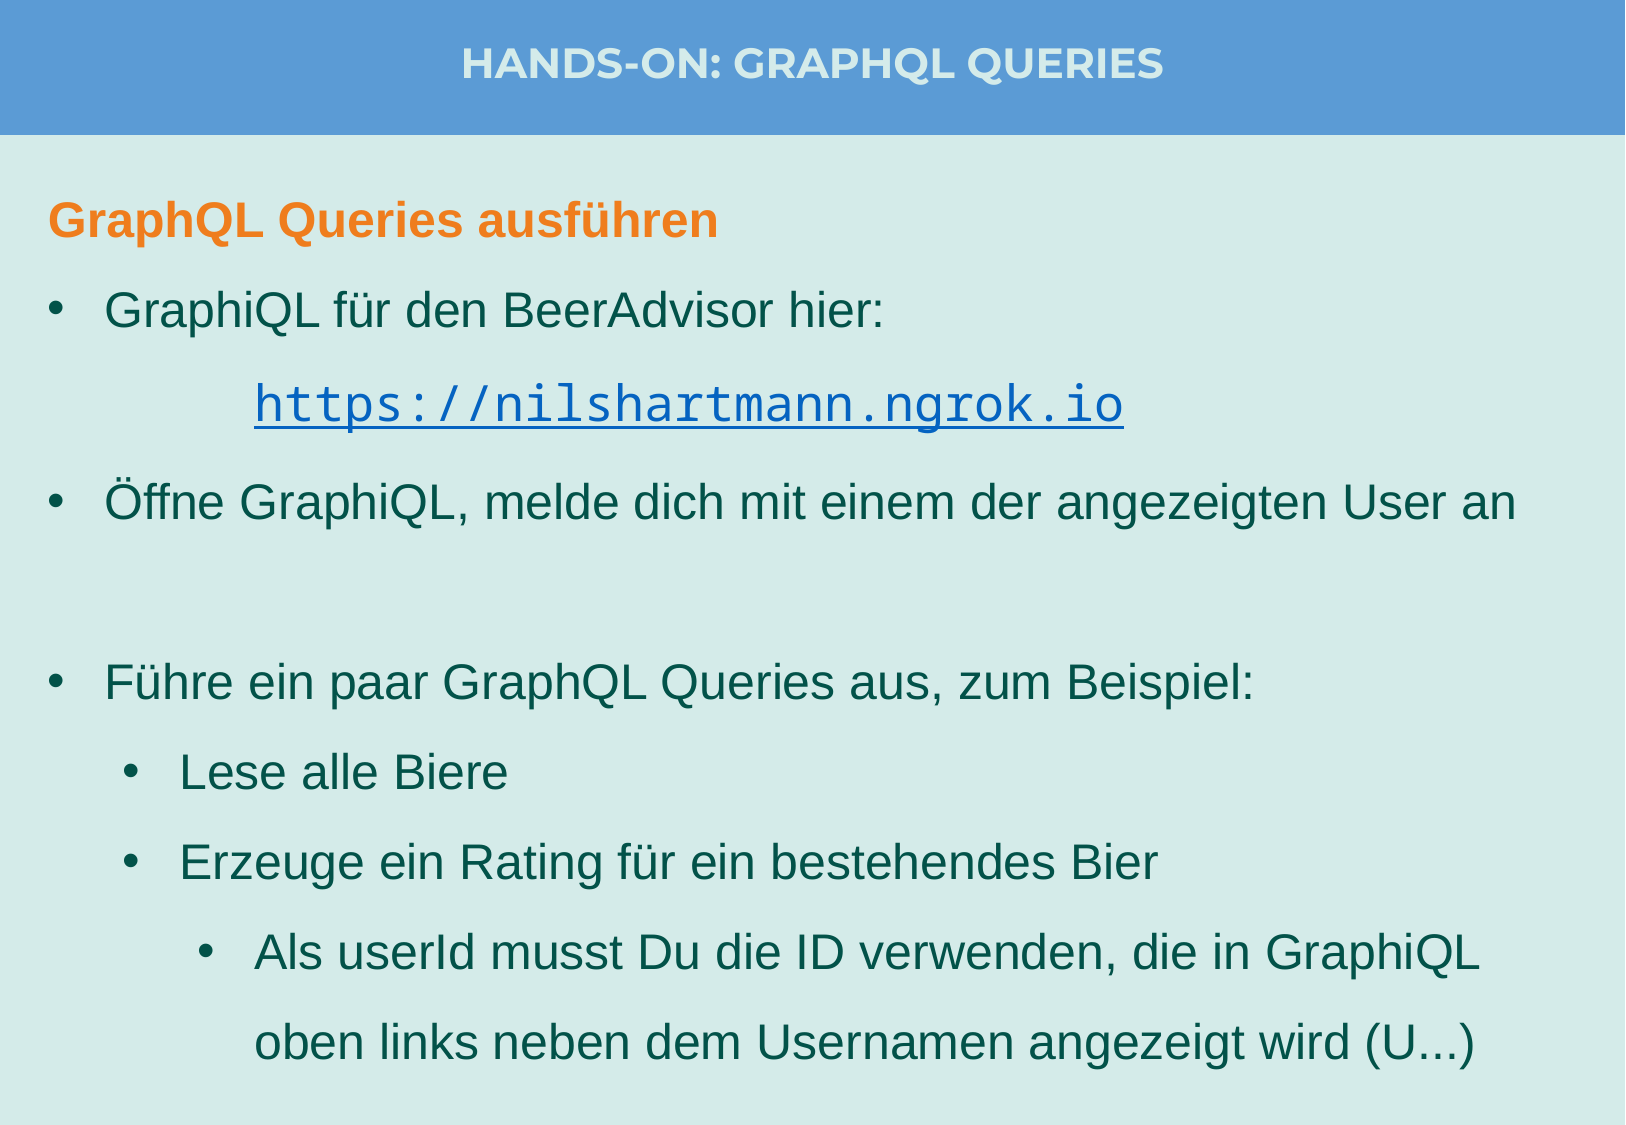

# Hands-on: GraphQL Queries
GraphQL Queries ausführen
GraphiQL für den BeerAdvisor hier:
	https://nilshartmann.ngrok.io
Öffne GraphiQL, melde dich mit einem der angezeigten User an

Führe ein paar GraphQL Queries aus, zum Beispiel:
Lese alle Biere
Erzeuge ein Rating für ein bestehendes Bier
Als userId musst Du die ID verwenden, die in GraphiQL oben links neben dem Usernamen angezeigt wird (U...)